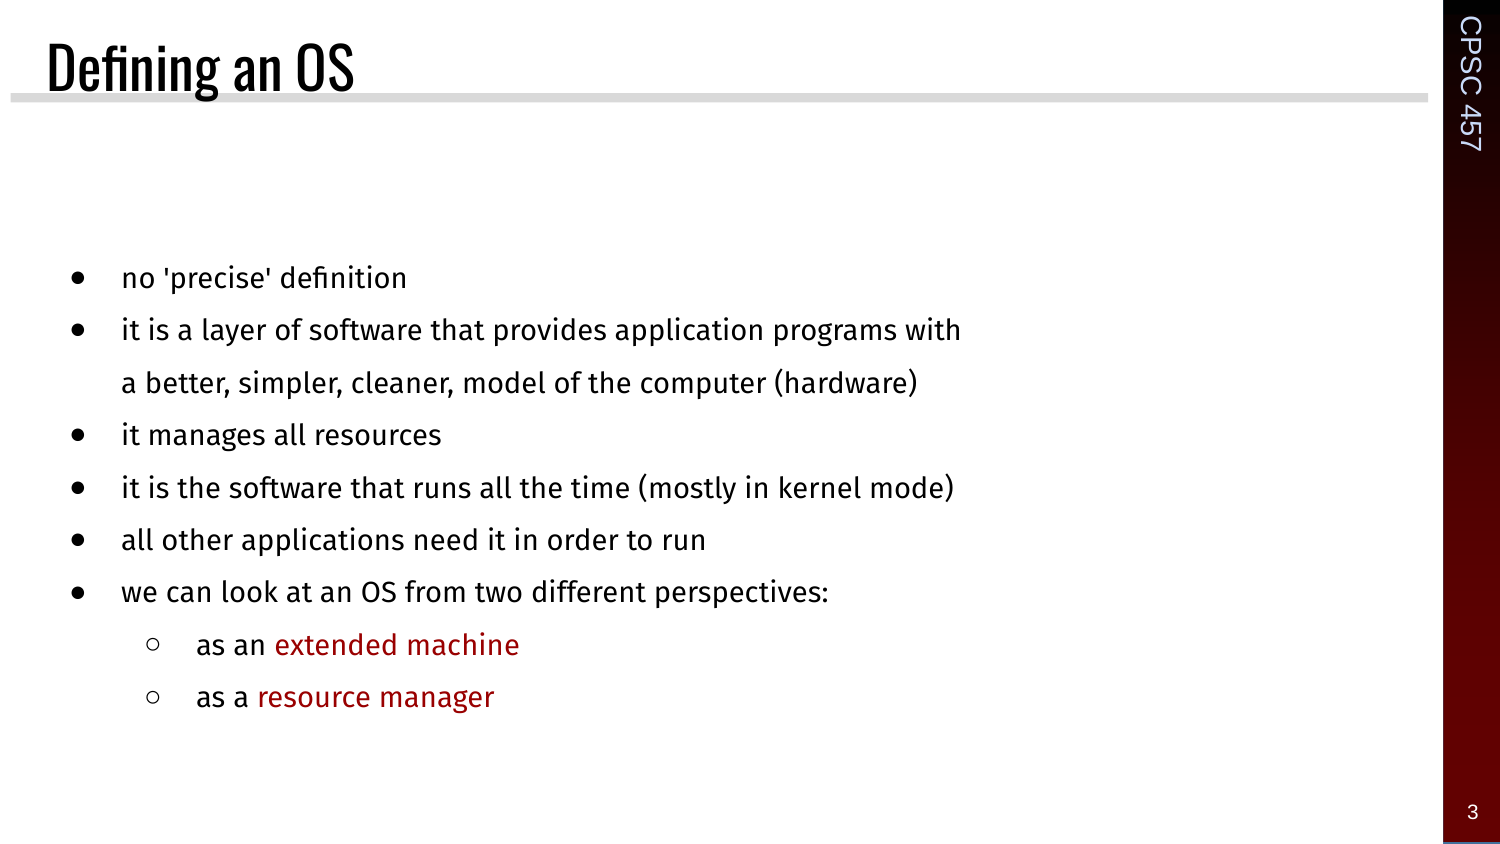

# Defining an OS
no 'precise' definition
it is a layer of software that provides application programs with
a better, simpler, cleaner, model of the computer (hardware)
it manages all resources
it is the software that runs all the time (mostly in kernel mode)
all other applications need it in order to run
we can look at an OS from two different perspectives:
as an extended machine
as a resource manager
3